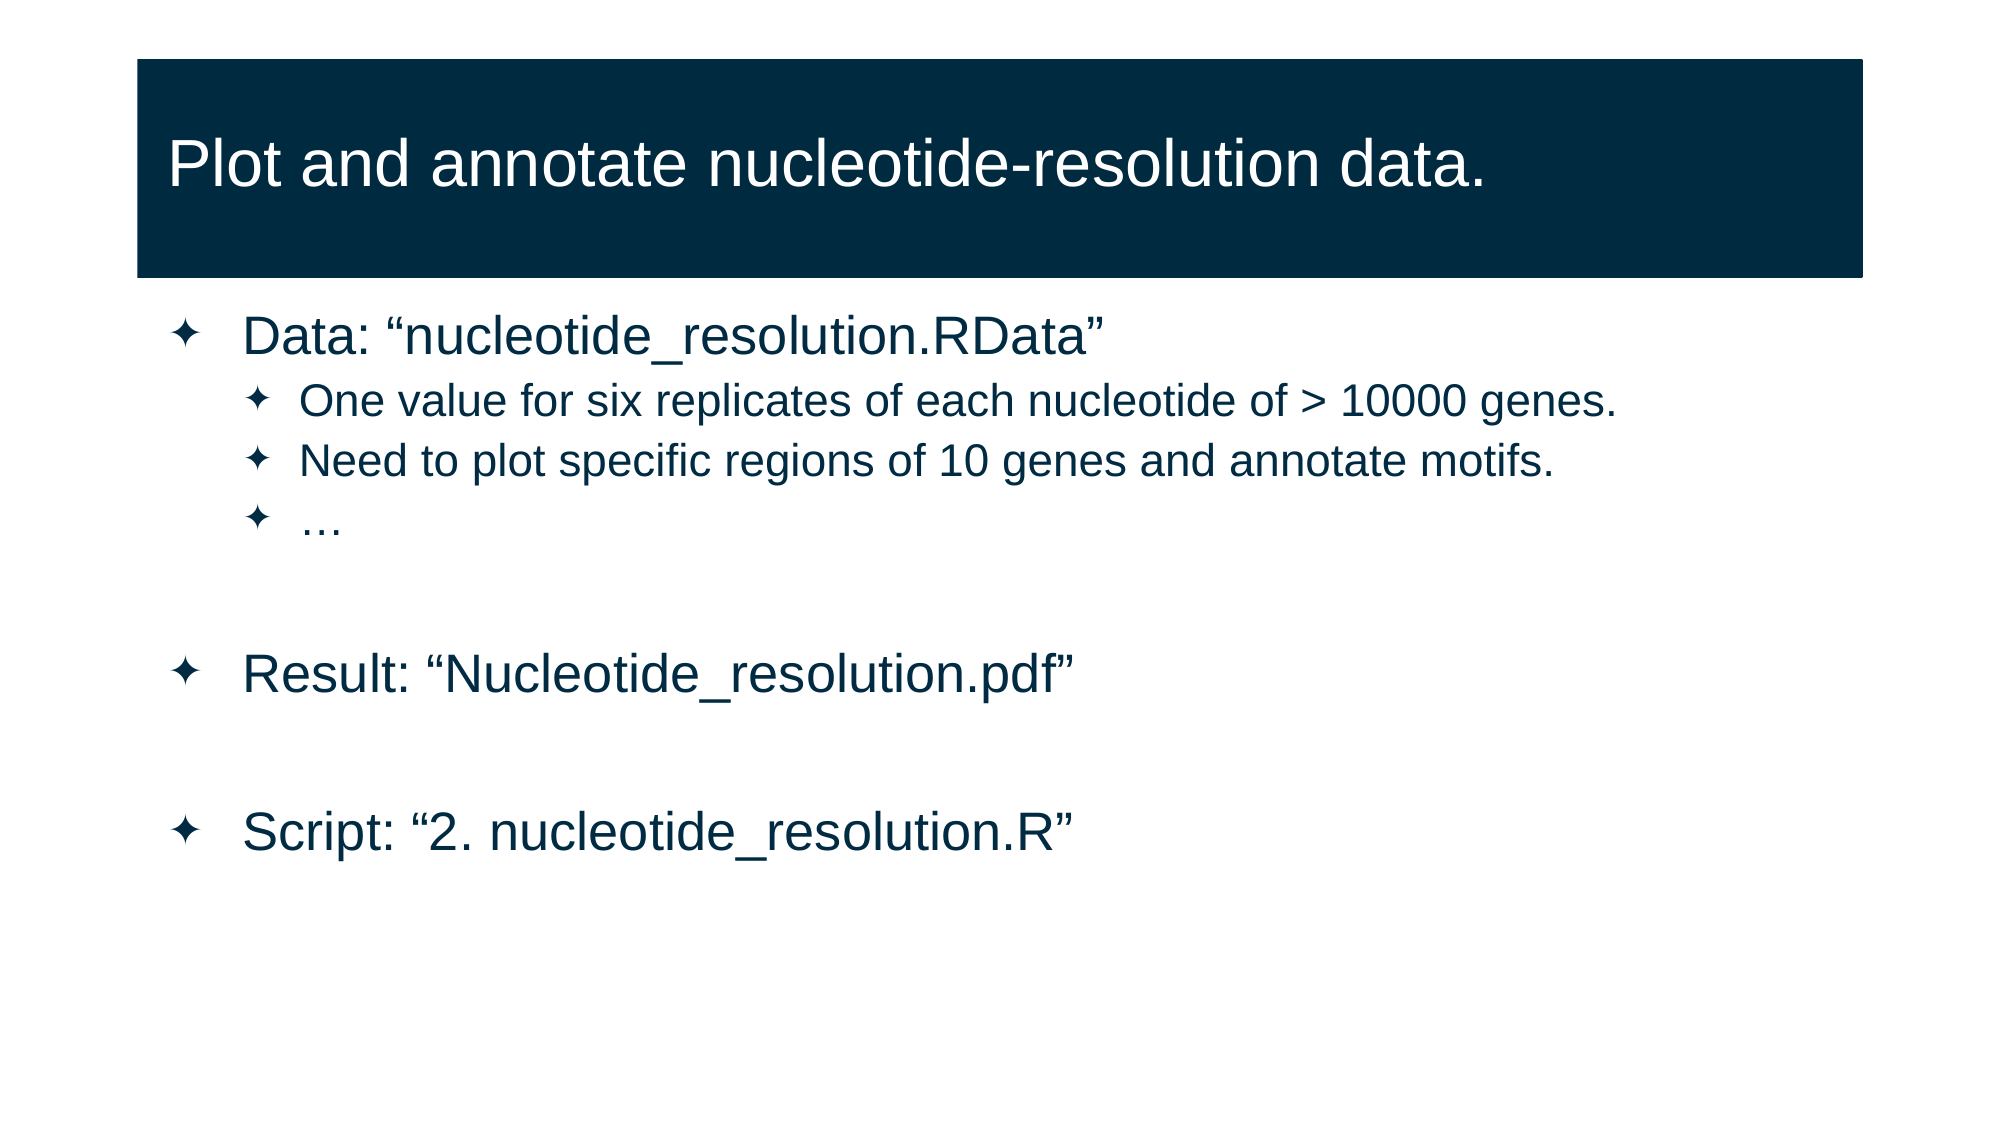

# Plot and annotate nucleotide-resolution data.
Data: “nucleotide_resolution.RData”
One value for six replicates of each nucleotide of > 10000 genes.
Need to plot specific regions of 10 genes and annotate motifs.
…

Result: “Nucleotide_resolution.pdf”

Script: “2. nucleotide_resolution.R”